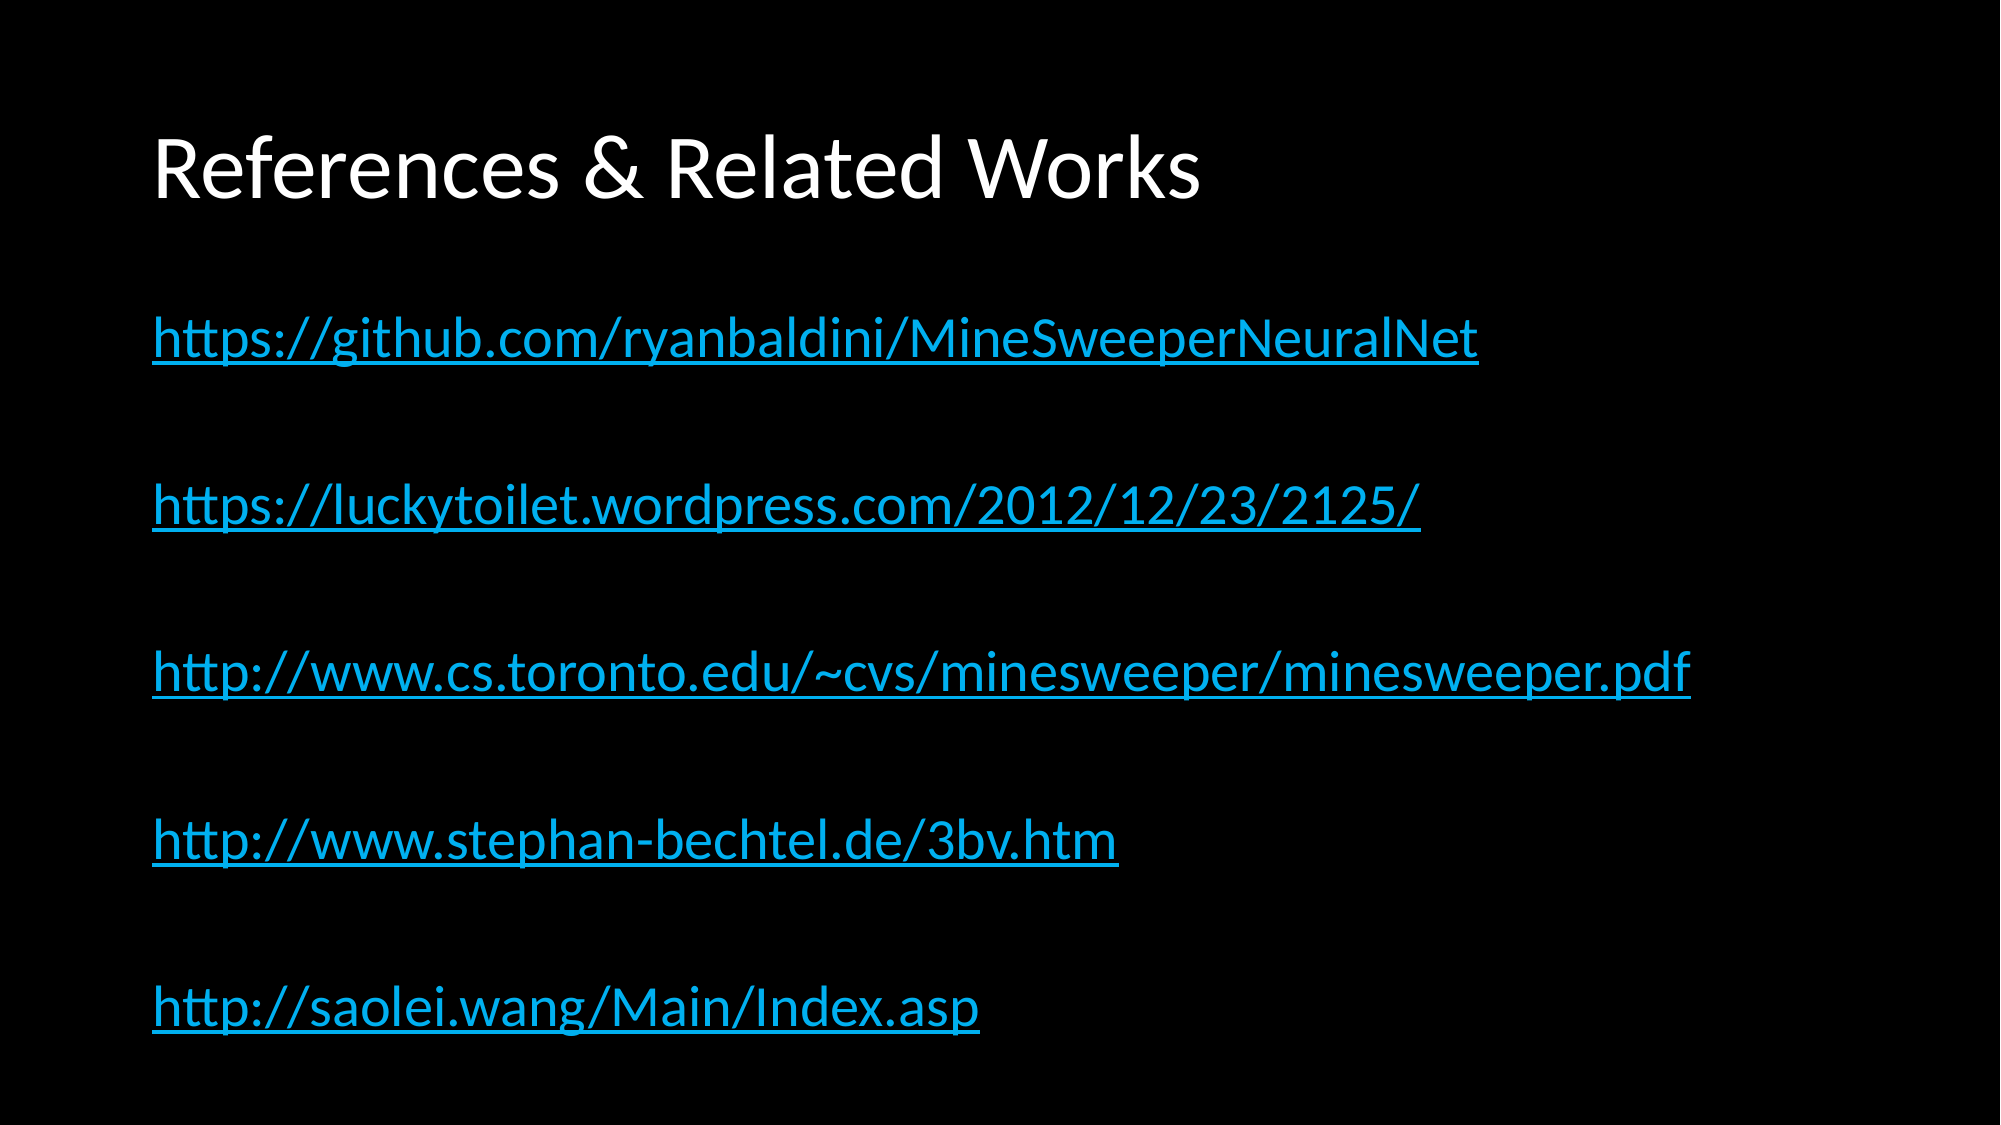

# References & Related Works
https://github.com/ryanbaldini/MineSweeperNeuralNet

https://luckytoilet.wordpress.com/2012/12/23/2125/

http://www.cs.toronto.edu/~cvs/minesweeper/minesweeper.pdf

http://www.stephan-bechtel.de/3bv.htm

http://saolei.wang/Main/Index.asp